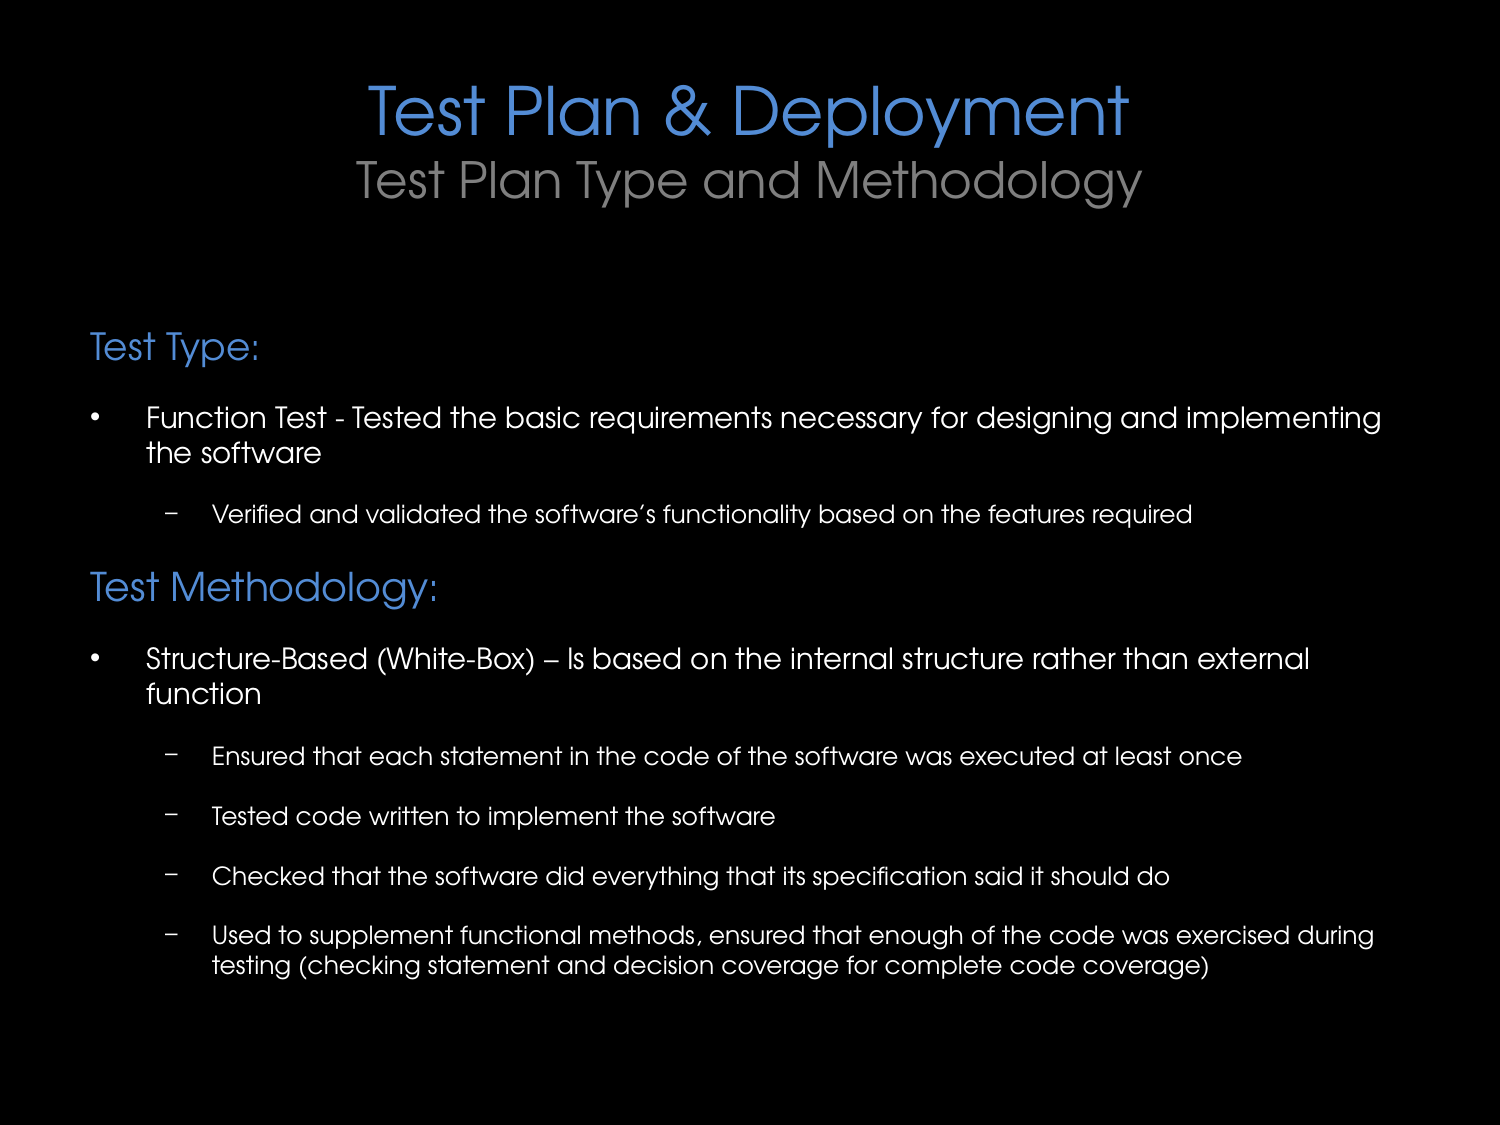

# Test Plan & Deployment Test Plan Type and Methodology
Test Type:
Function Test - Tested the basic requirements necessary for designing and implementing the software
Verified and validated the software’s functionality based on the features required
Test Methodology:
Structure-Based (White-Box) – Is based on the internal structure rather than external function
Ensured that each statement in the code of the software was executed at least once
Tested code written to implement the software
Checked that the software did everything that its specification said it should do
Used to supplement functional methods, ensured that enough of the code was exercised during testing (checking statement and decision coverage for complete code coverage)